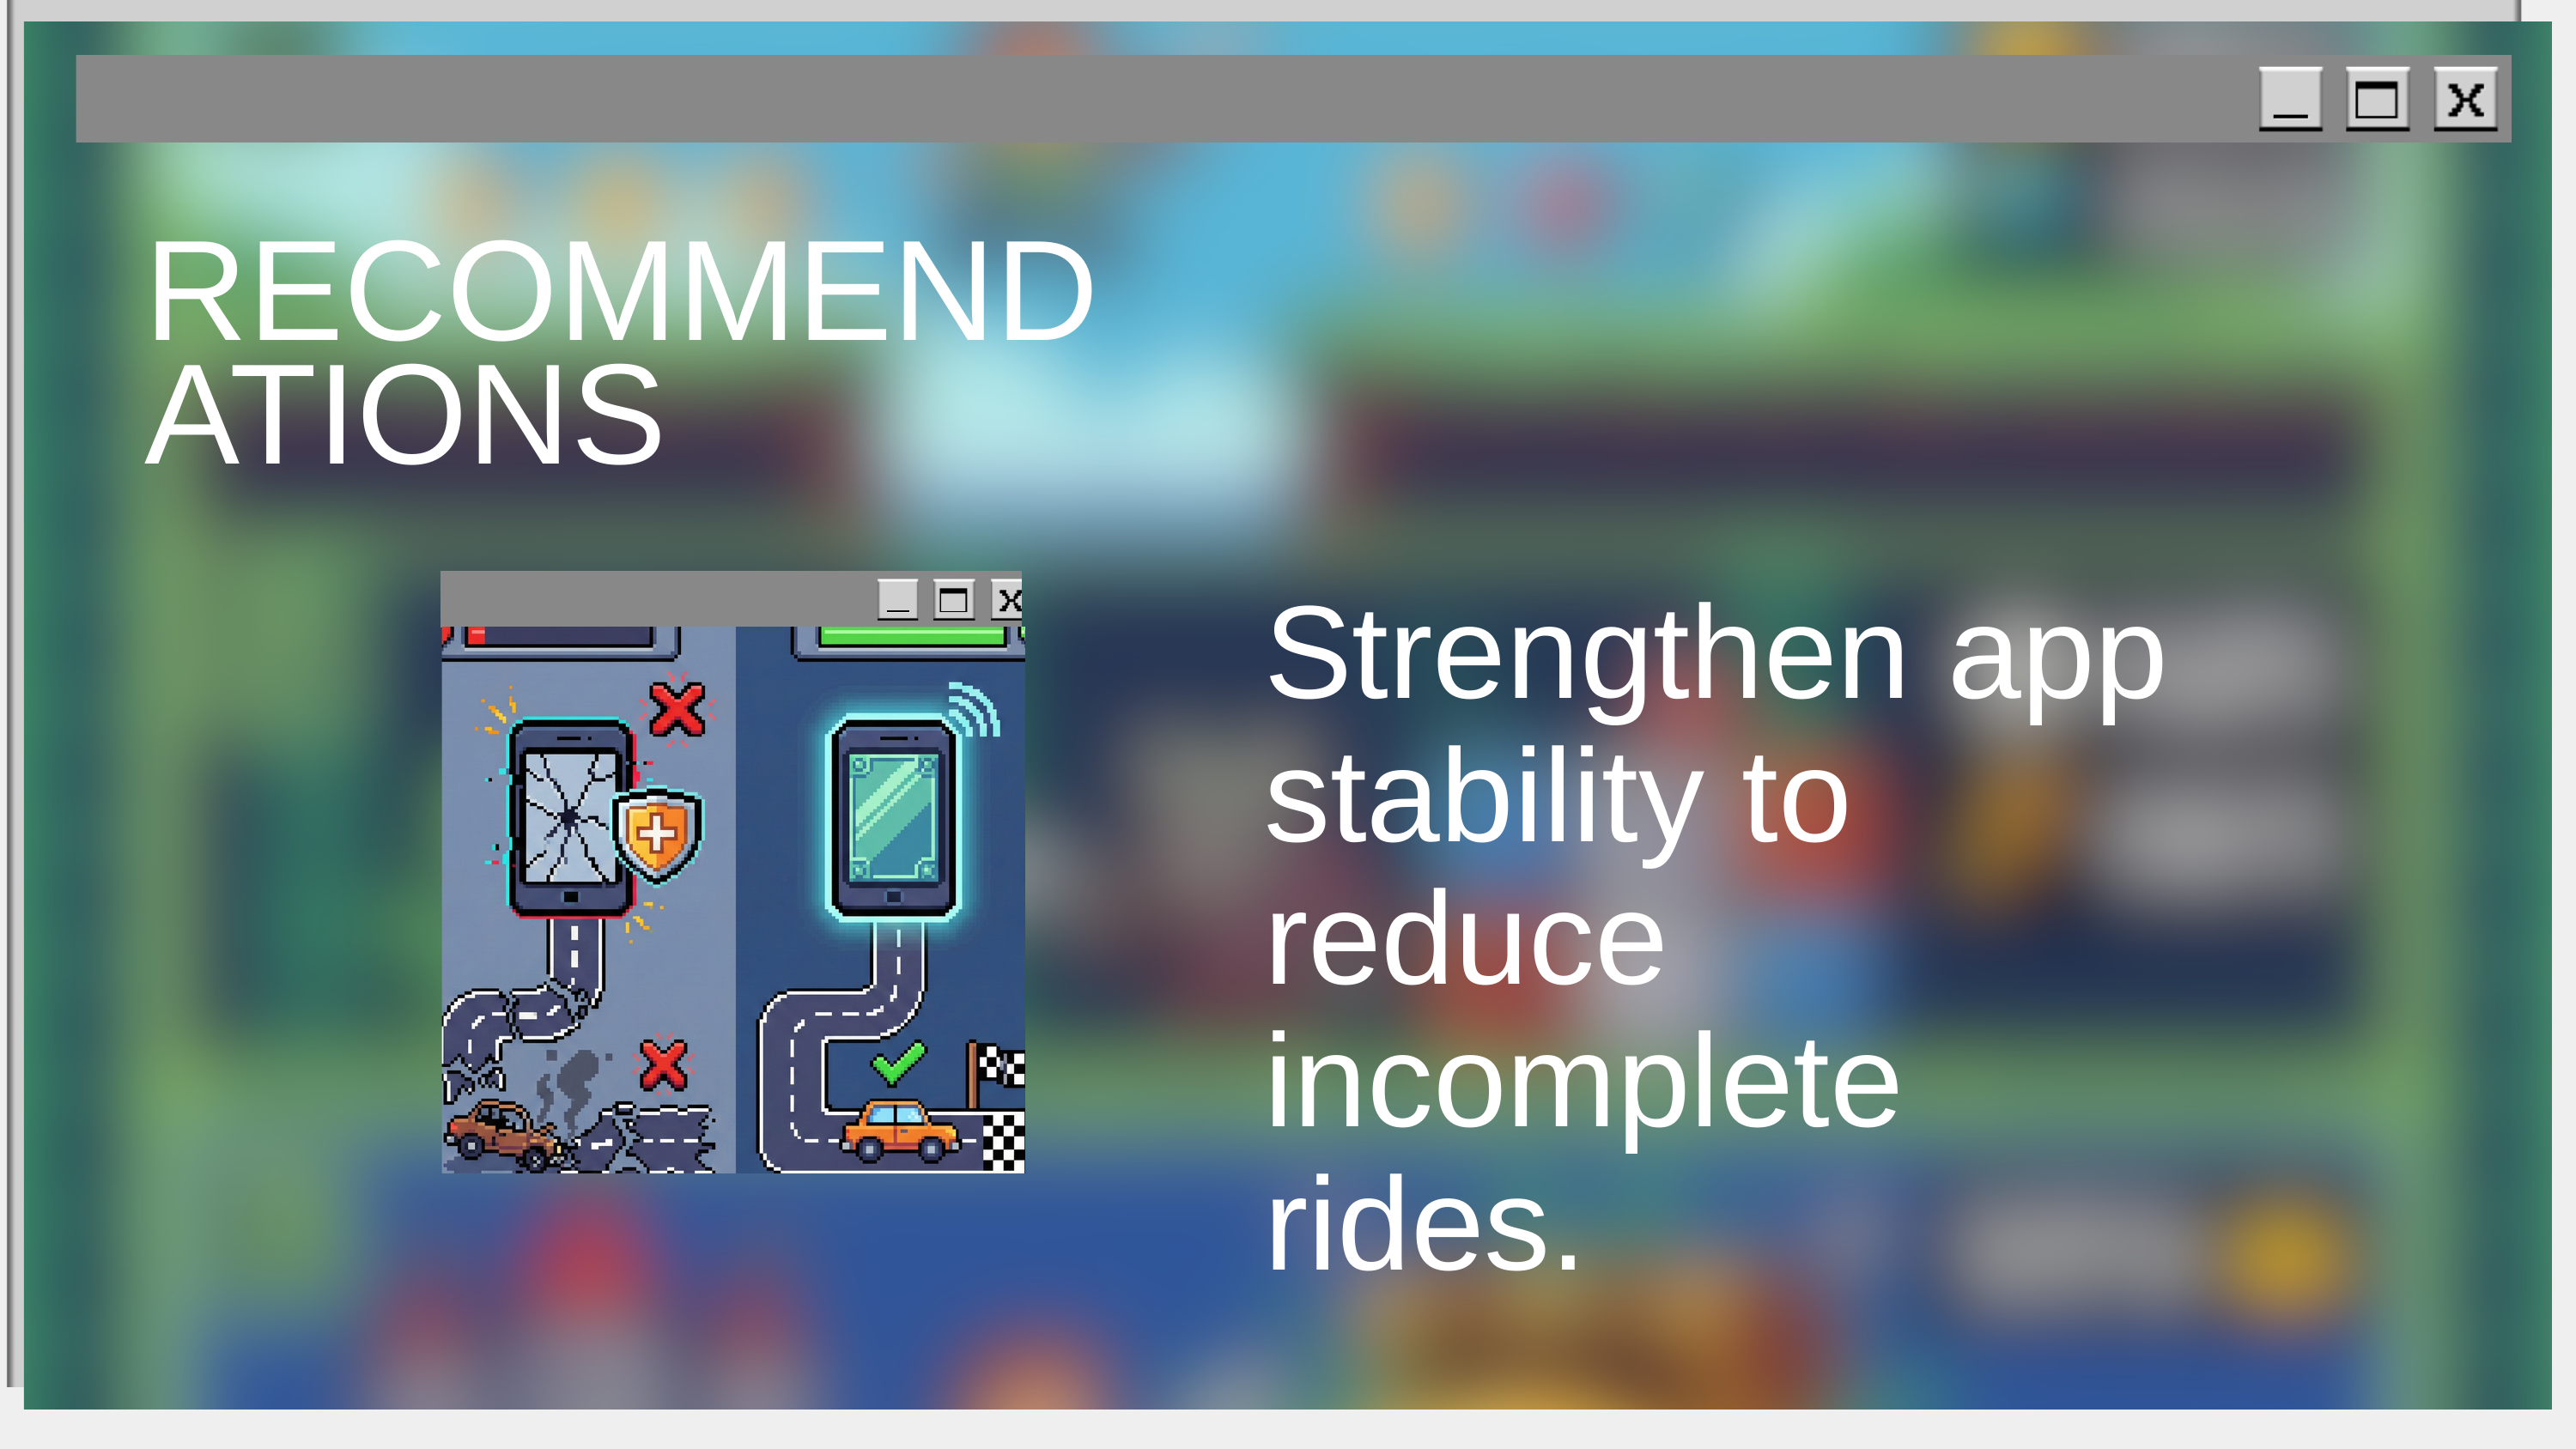

RECOMMENDATIONS

Strengthen app stability to reduce incomplete rides.